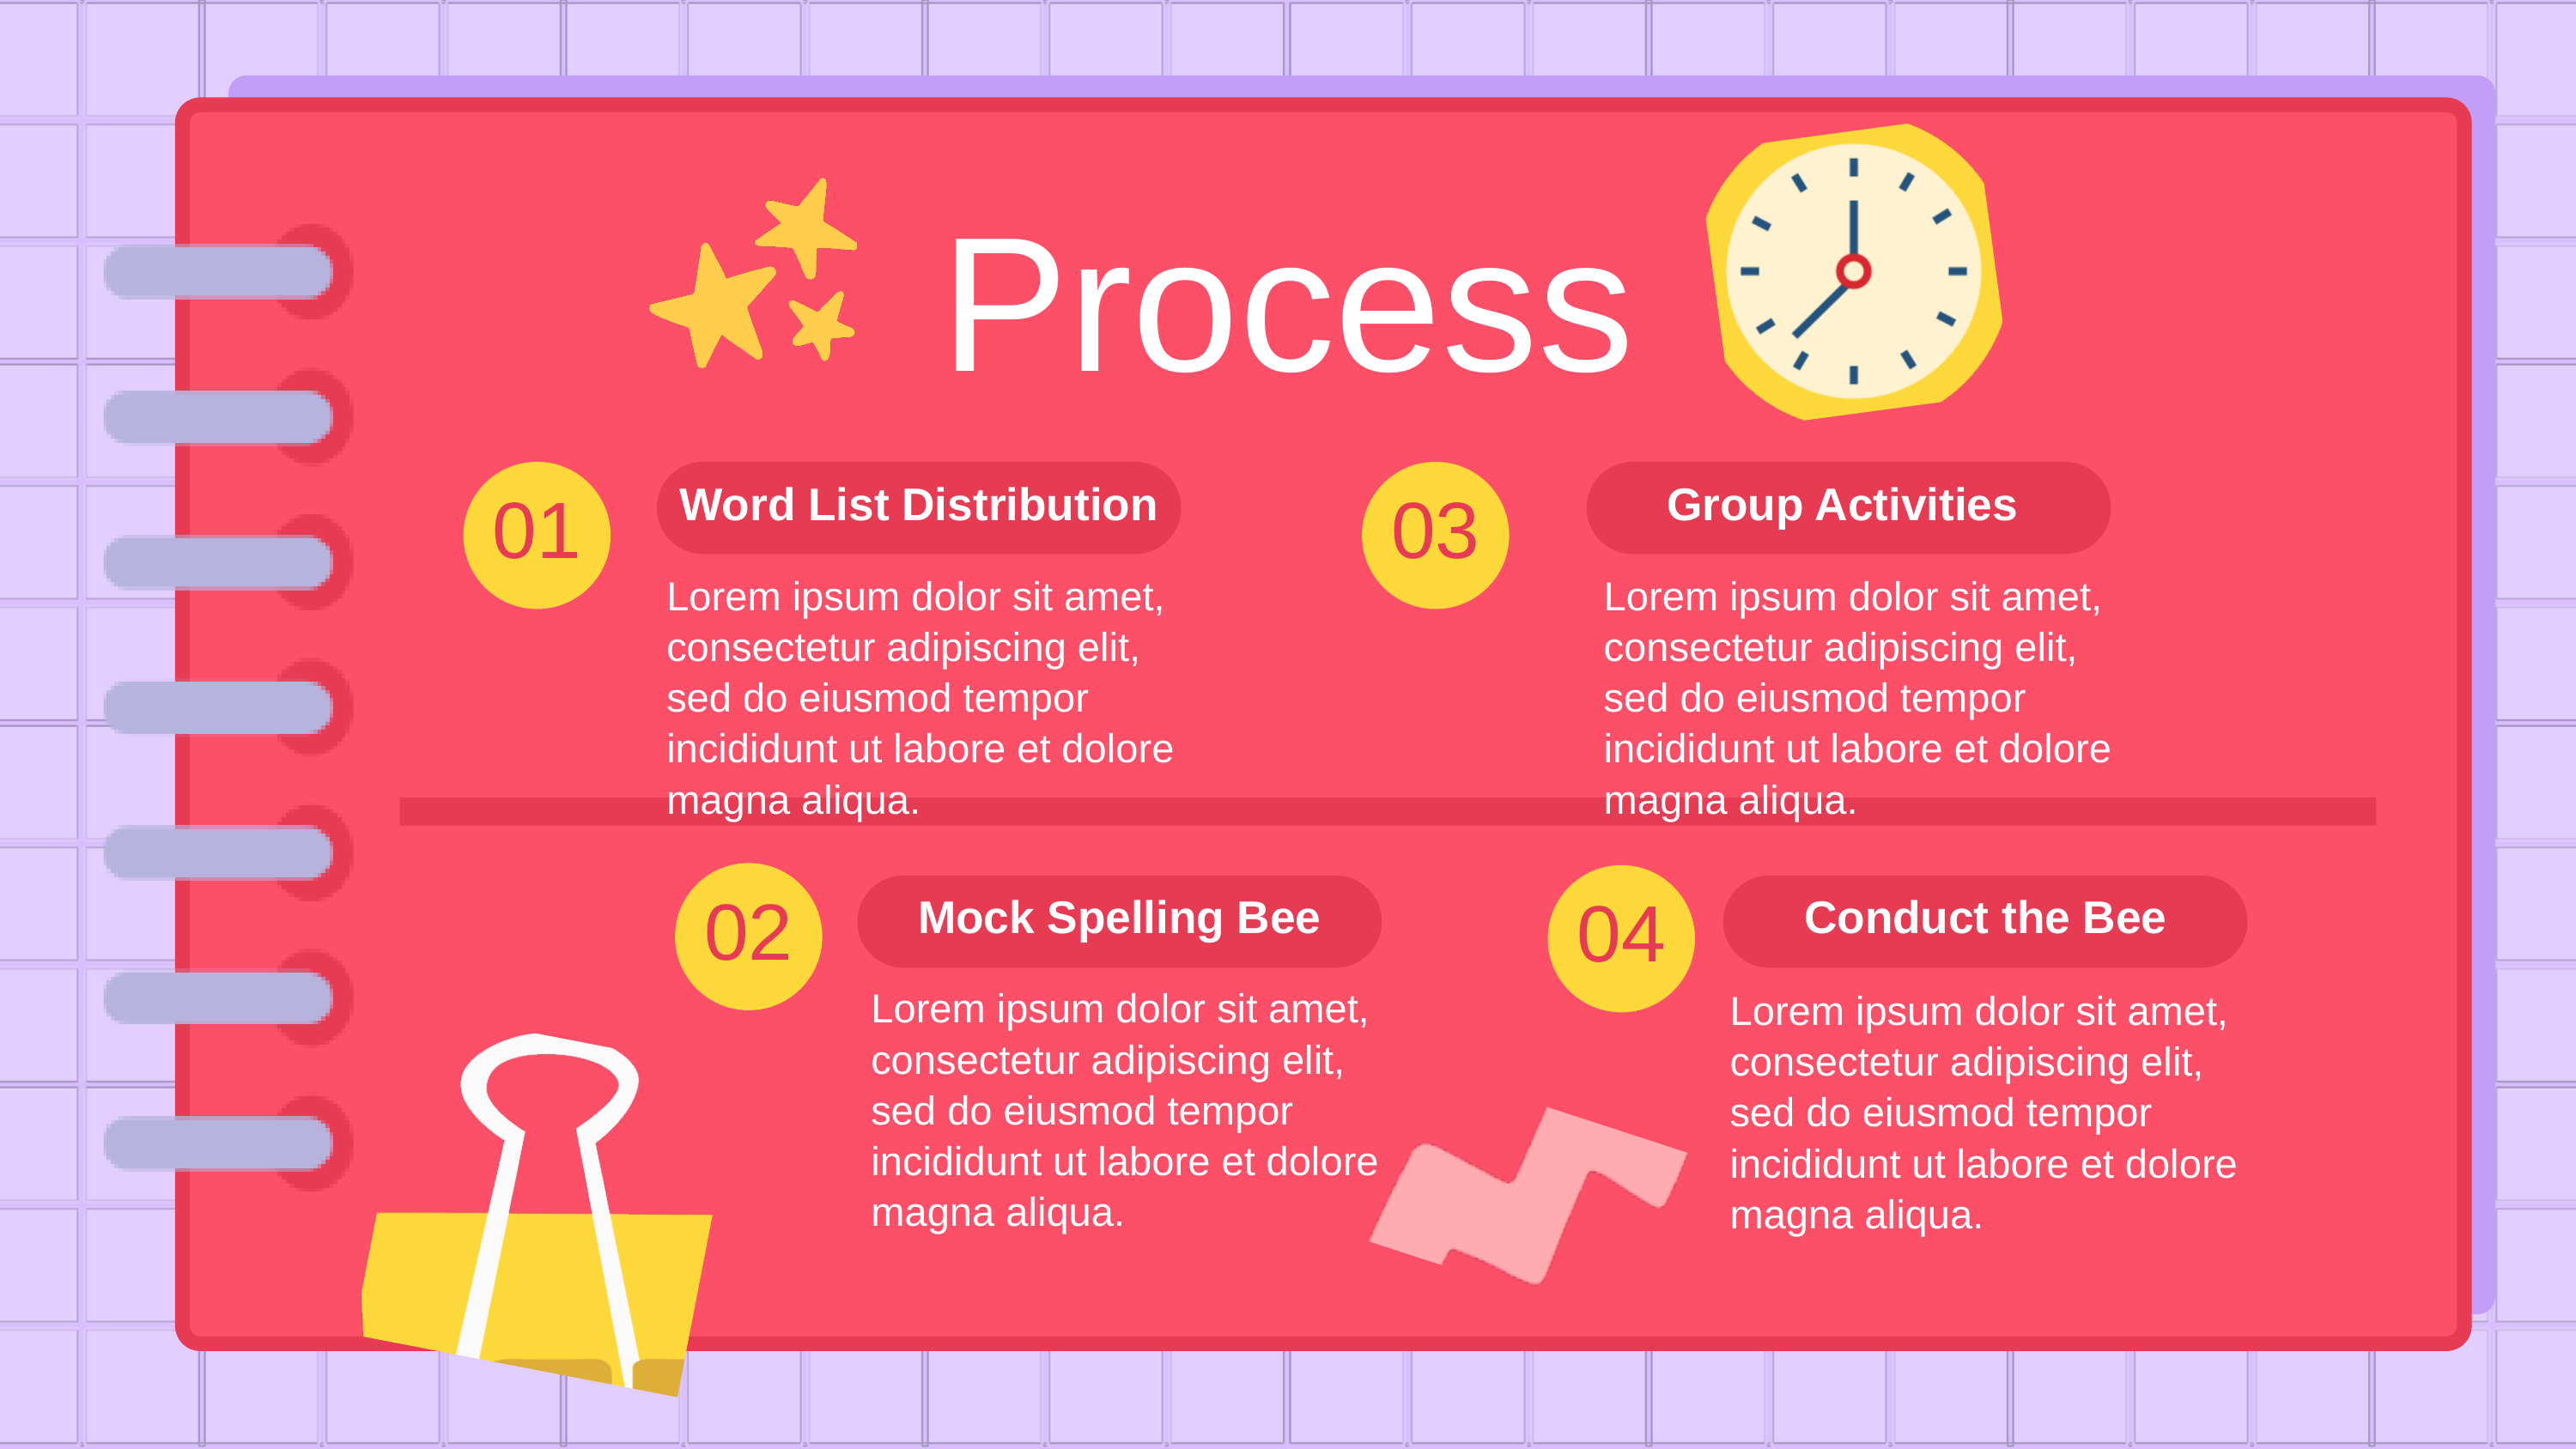

Process

Word List Distribution
Group Activities
01
03
Lorem ipsum dolor sit amet, consectetur adipiscing elit, sed do eiusmod tempor incididunt ut labore et dolore magna aliqua.
Lorem ipsum dolor sit amet, consectetur adipiscing elit, sed do eiusmod tempor incididunt ut labore et dolore magna aliqua.

Mock Spelling Bee
Conduct the Bee
02
04
Lorem ipsum dolor sit amet, consectetur adipiscing elit, sed do eiusmod tempor incididunt ut labore et dolore magna aliqua.
Lorem ipsum dolor sit amet, consectetur adipiscing elit, sed do eiusmod tempor incididunt ut labore et dolore magna aliqua.